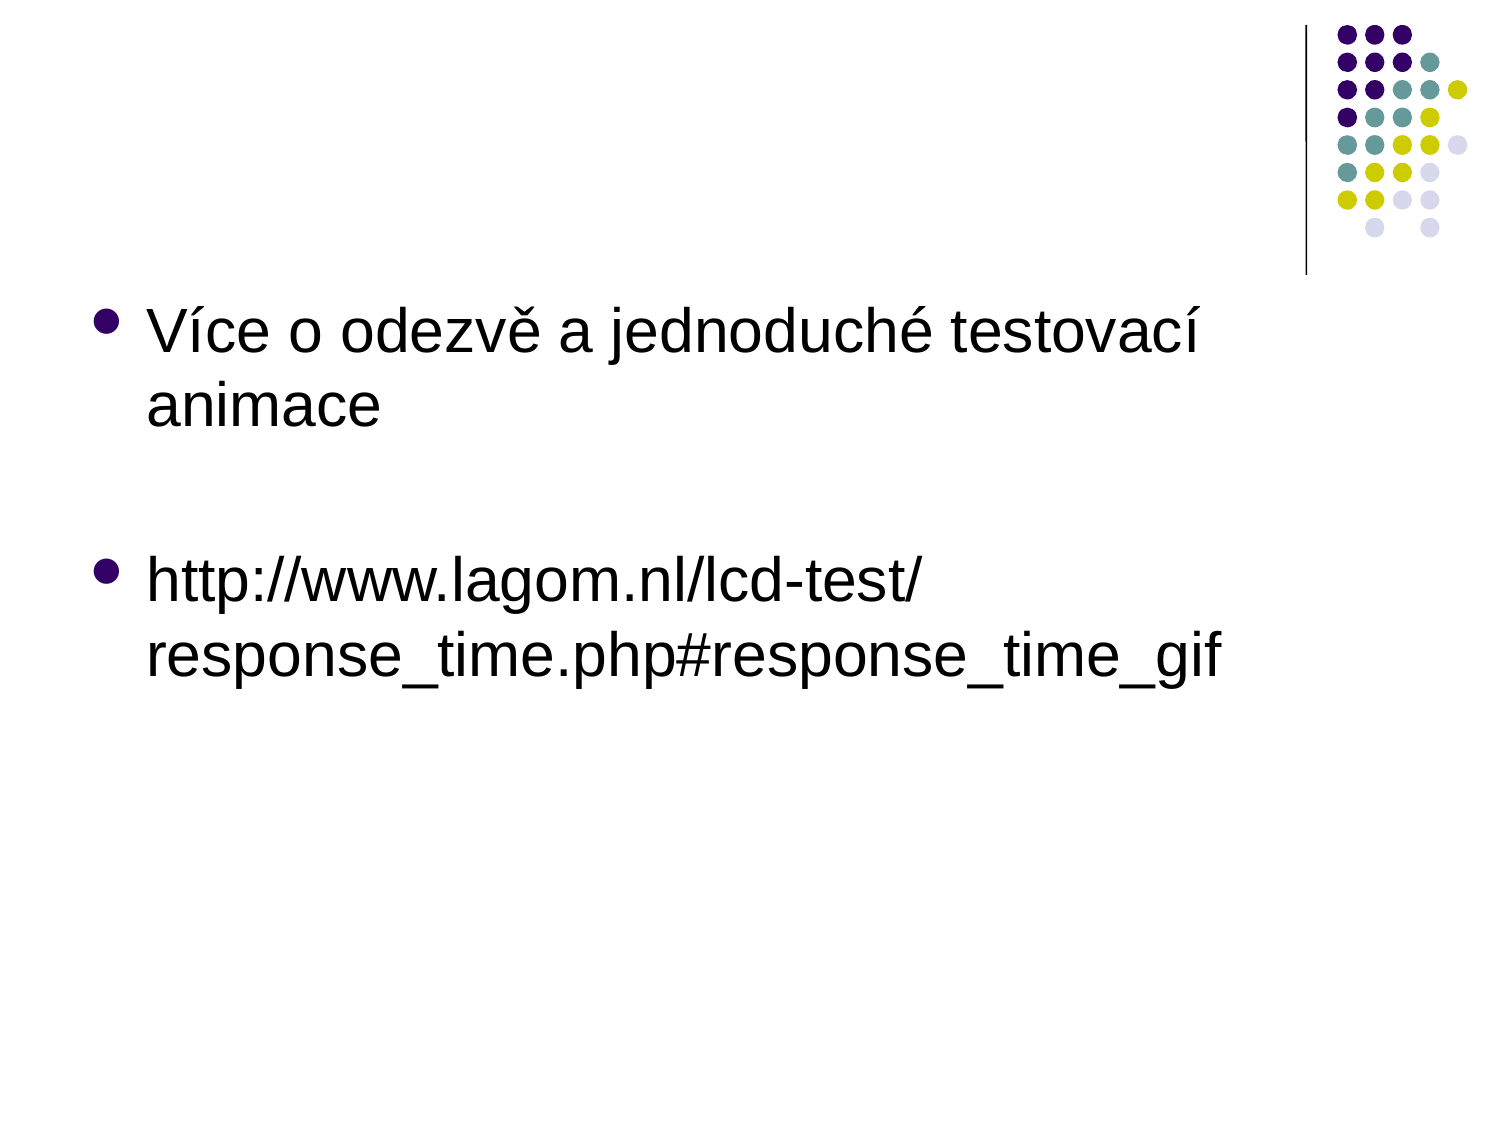

Více o odezvě a jednoduché testovací animace

http://www.lagom.nl/lcd-test/response_time.php#response_time_gif